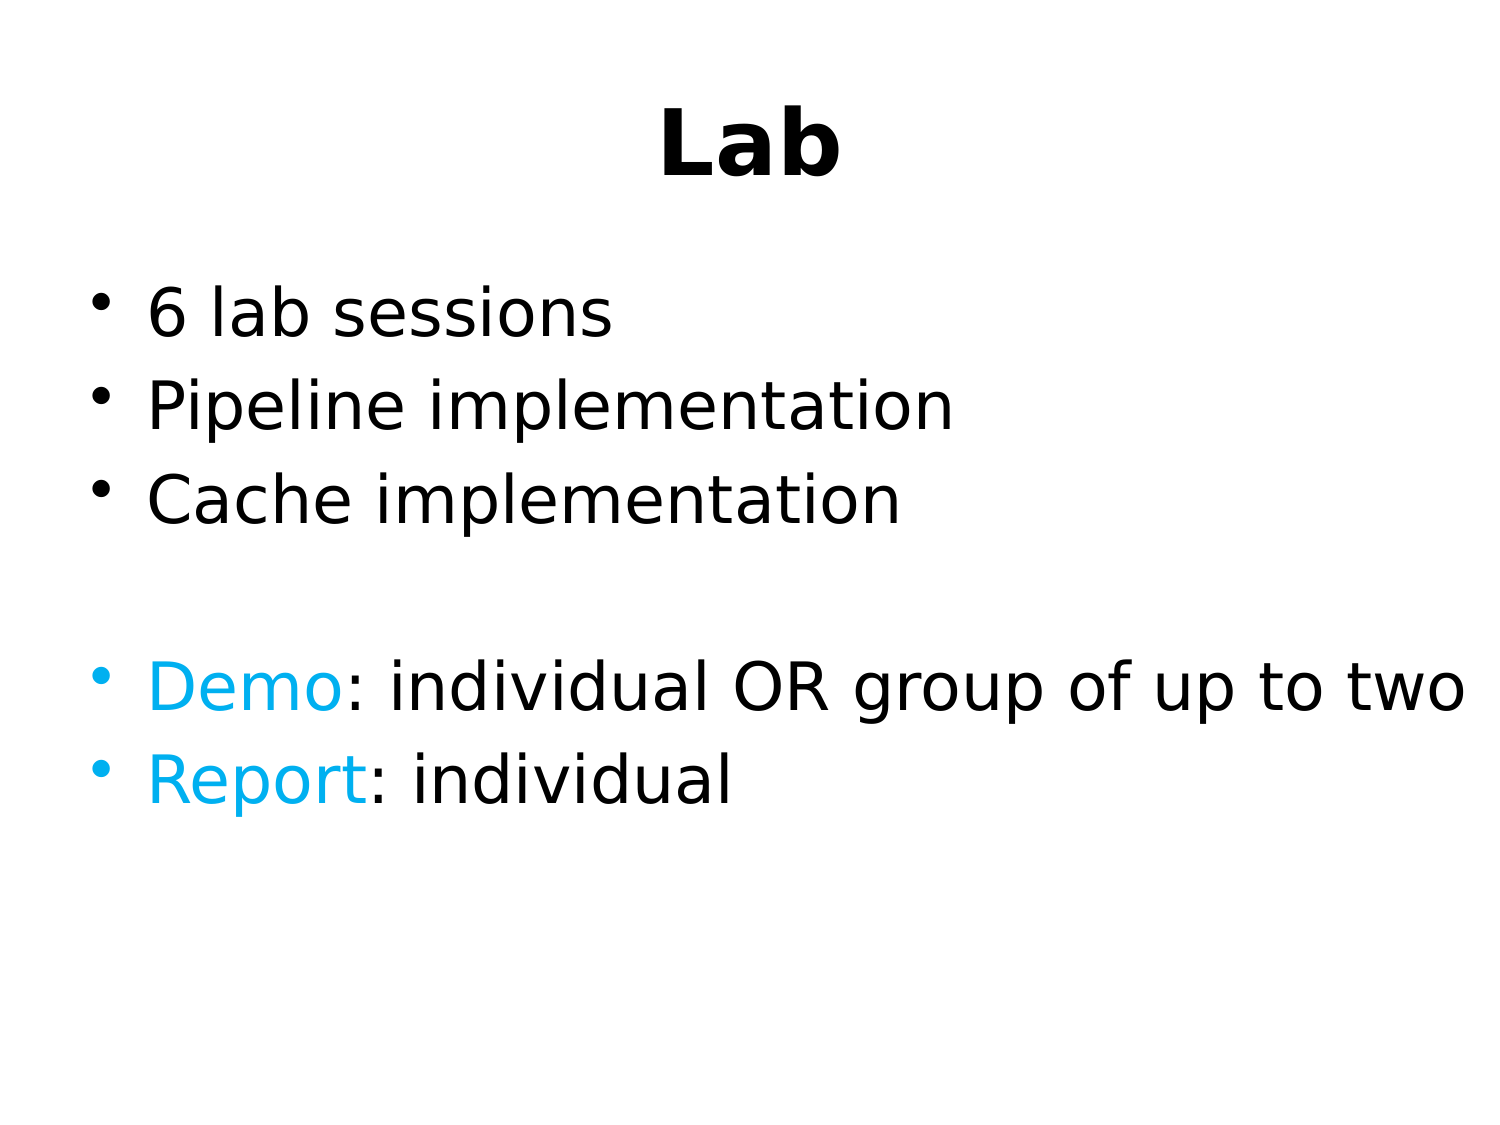

# Lab
6 lab sessions
Pipeline implementation
Cache implementation

Demo: individual OR group of up to two
Report: individual